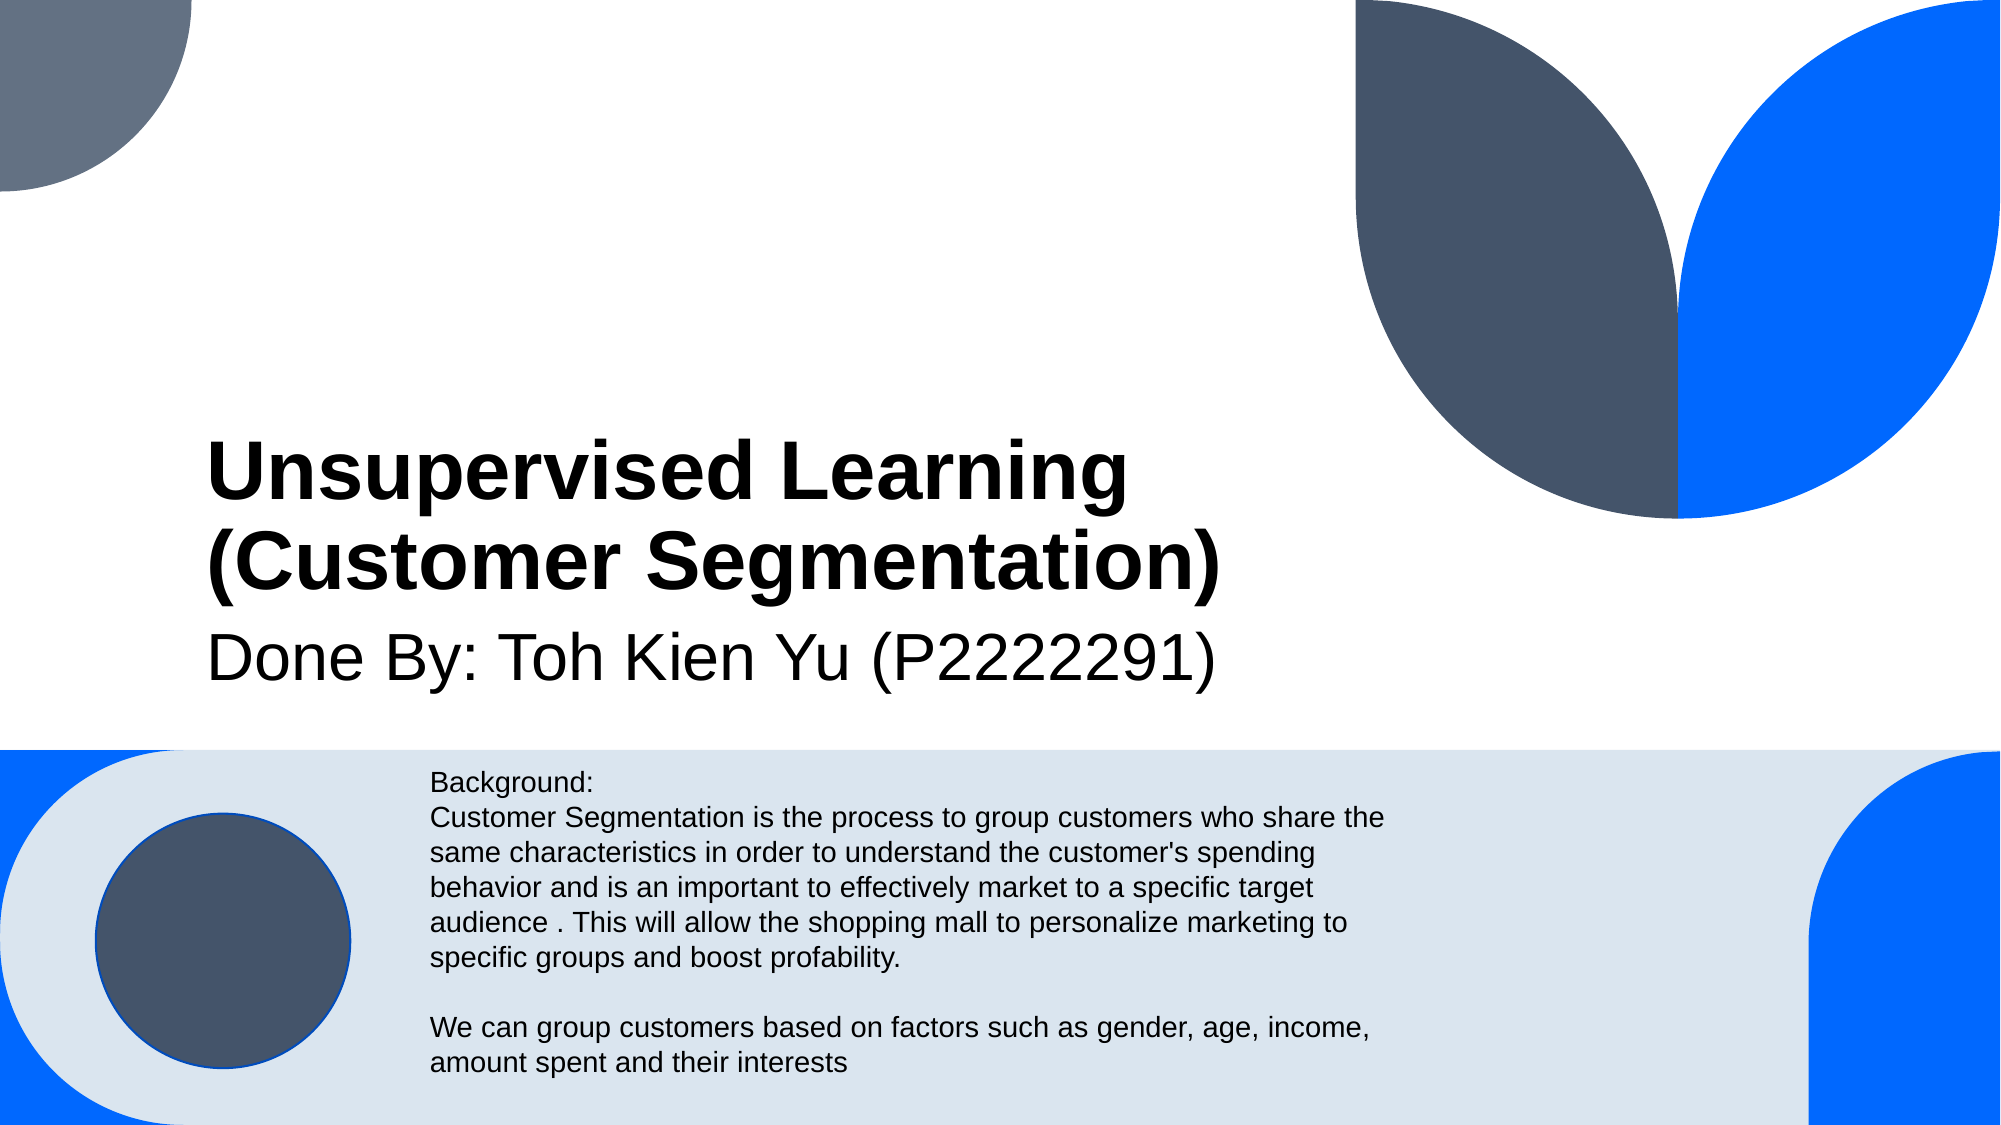

# Unsupervised Learning (Customer Segmentation)
Done By: Toh Kien Yu (P2222291)
Background:
Customer Segmentation is the process to group customers who share the same characteristics in order to understand the customer's spending behavior and is an important to effectively market to a specific target audience . This will allow the shopping mall to personalize marketing to specific groups and boost profability.
We can group customers based on factors such as gender, age, income, amount spent and their interests